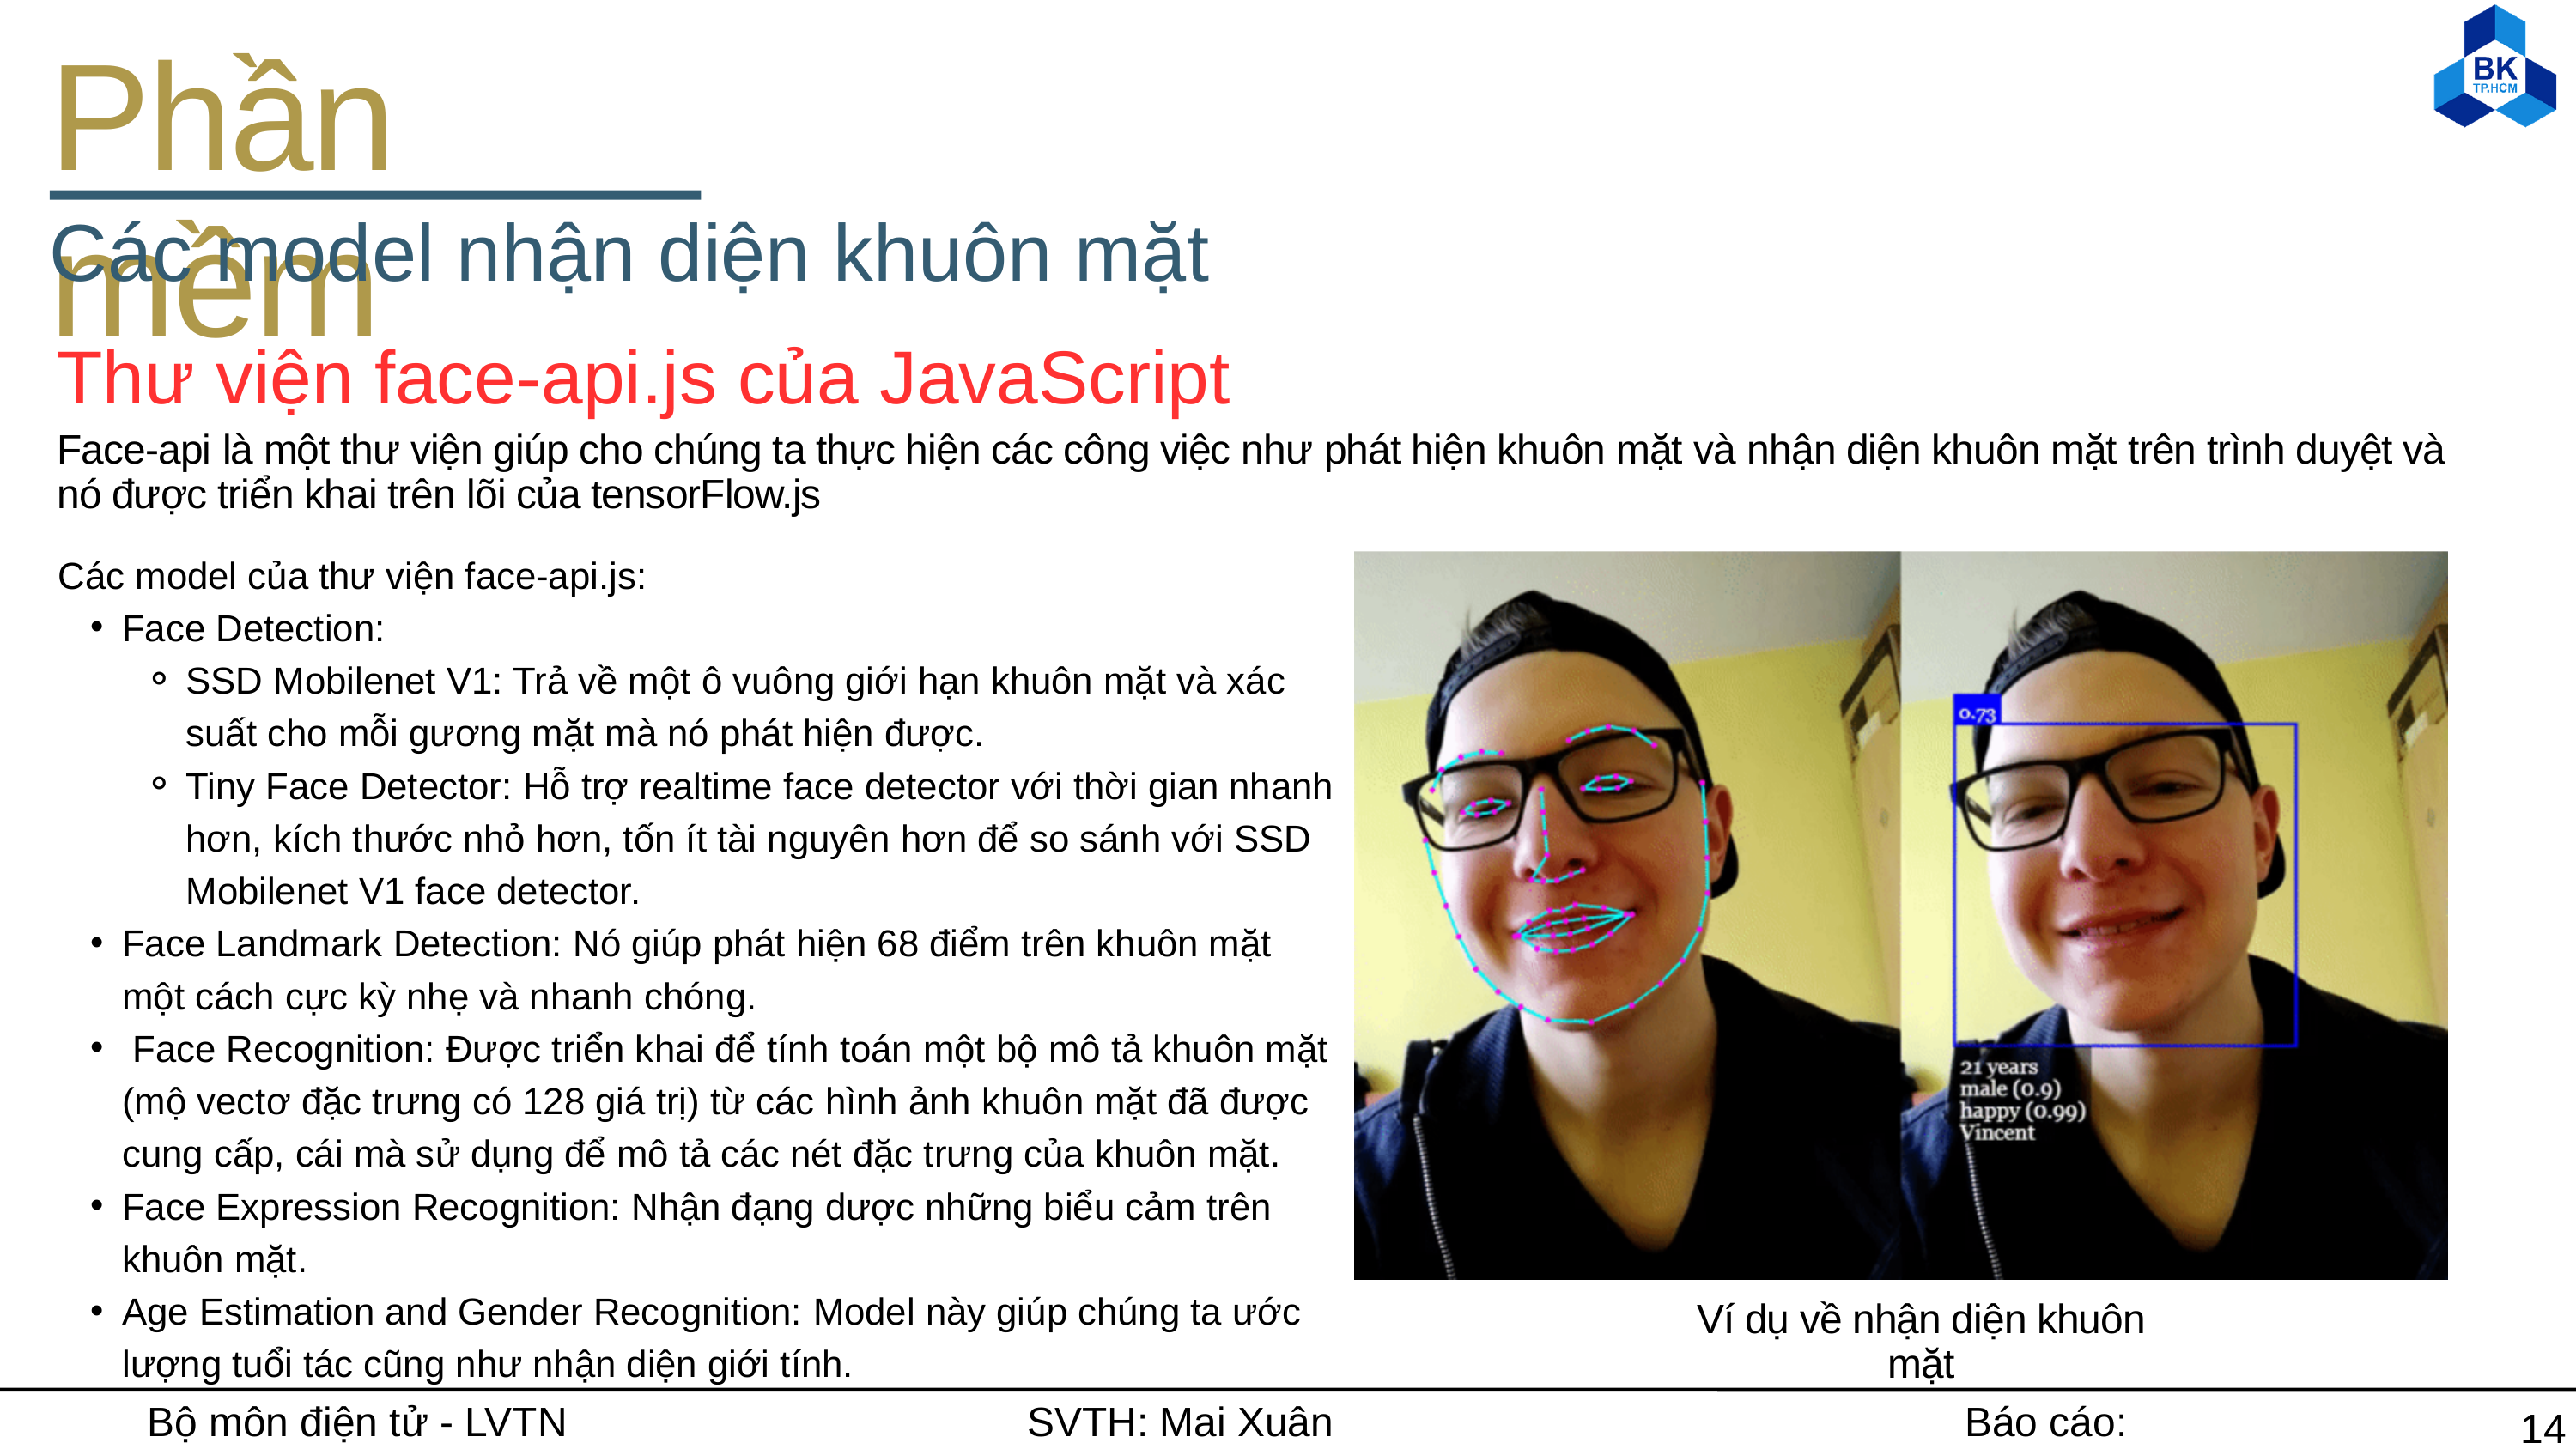

Phần mềm
Các model nhận diện khuôn mặt

Thư viện face-api.js của JavaScript
Face-api là một thư viện giúp cho chúng ta thực hiện các công việc như phát hiện khuôn mặt và nhận diện khuôn mặt trên trình duyệt và nó được triển khai trên lõi của tensorFlow.js
Các model của thư viện face-api.js:
Face Detection:
SSD Mobilenet V1: Trả về một ô vuông giới hạn khuôn mặt và xác suất cho mỗi gương mặt mà nó phát hiện được.
Tiny Face Detector: Hỗ trợ realtime face detector với thời gian nhanh hơn, kích thước nhỏ hơn, tốn ít tài nguyên hơn để so sánh với SSD Mobilenet V1 face detector.
Face Landmark Detection: Nó giúp phát hiện 68 điểm trên khuôn mặt một cách cực kỳ nhẹ và nhanh chóng.
 Face Recognition: Được triển khai để tính toán một bộ mô tả khuôn mặt (mộ vectơ đặc trưng có 128 giá trị) từ các hình ảnh khuôn mặt đã được cung cấp, cái mà sử dụng để mô tả các nét đặc trưng của khuôn mặt.
Face Expression Recognition: Nhận đạng dược những biểu cảm trên khuôn mặt.
Age Estimation and Gender Recognition: Model này giúp chúng ta ước lượng tuổi tác cũng như nhận diện giới tính.

Ví dụ về nhận diện khuôn mặt
Bộ môn điện tử - LVTN
SVTH: Mai Xuân Hùng
Báo cáo: 06/06/2024
14